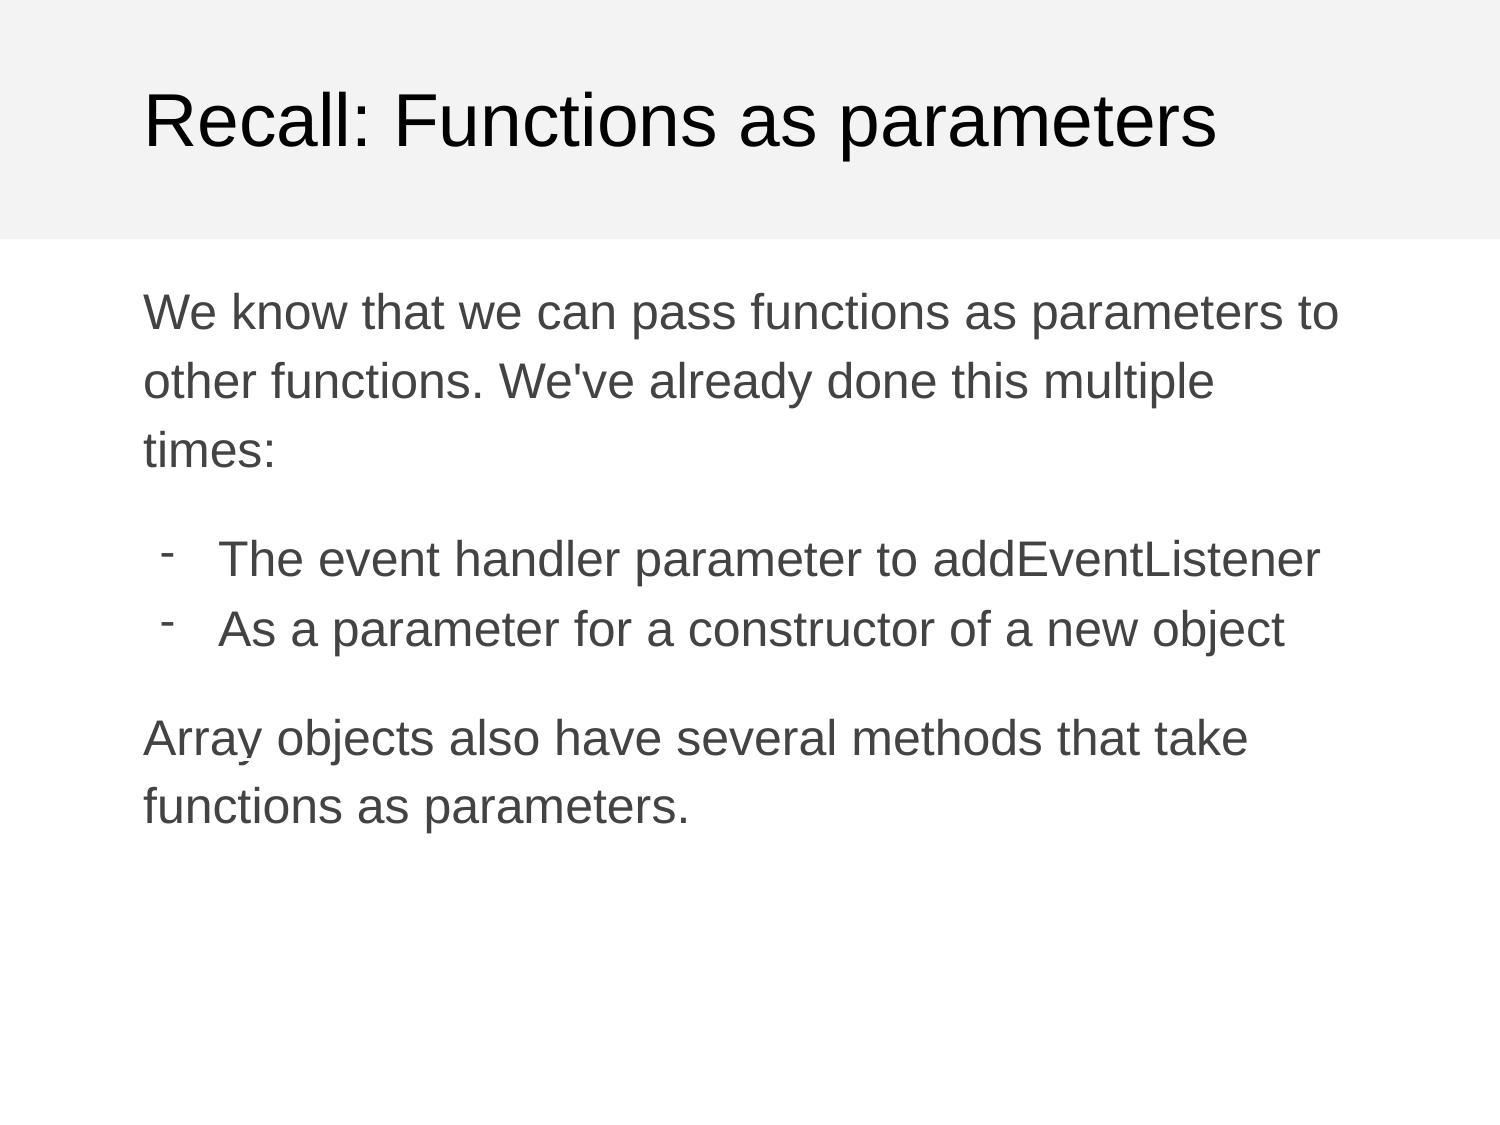

Recall: Functions as parameters
We know that we can pass functions as parameters to other functions. We've already done this multiple times:

The event handler parameter to addEventListener
As a parameter for a constructor of a new object

Array objects also have several methods that take functions as parameters.